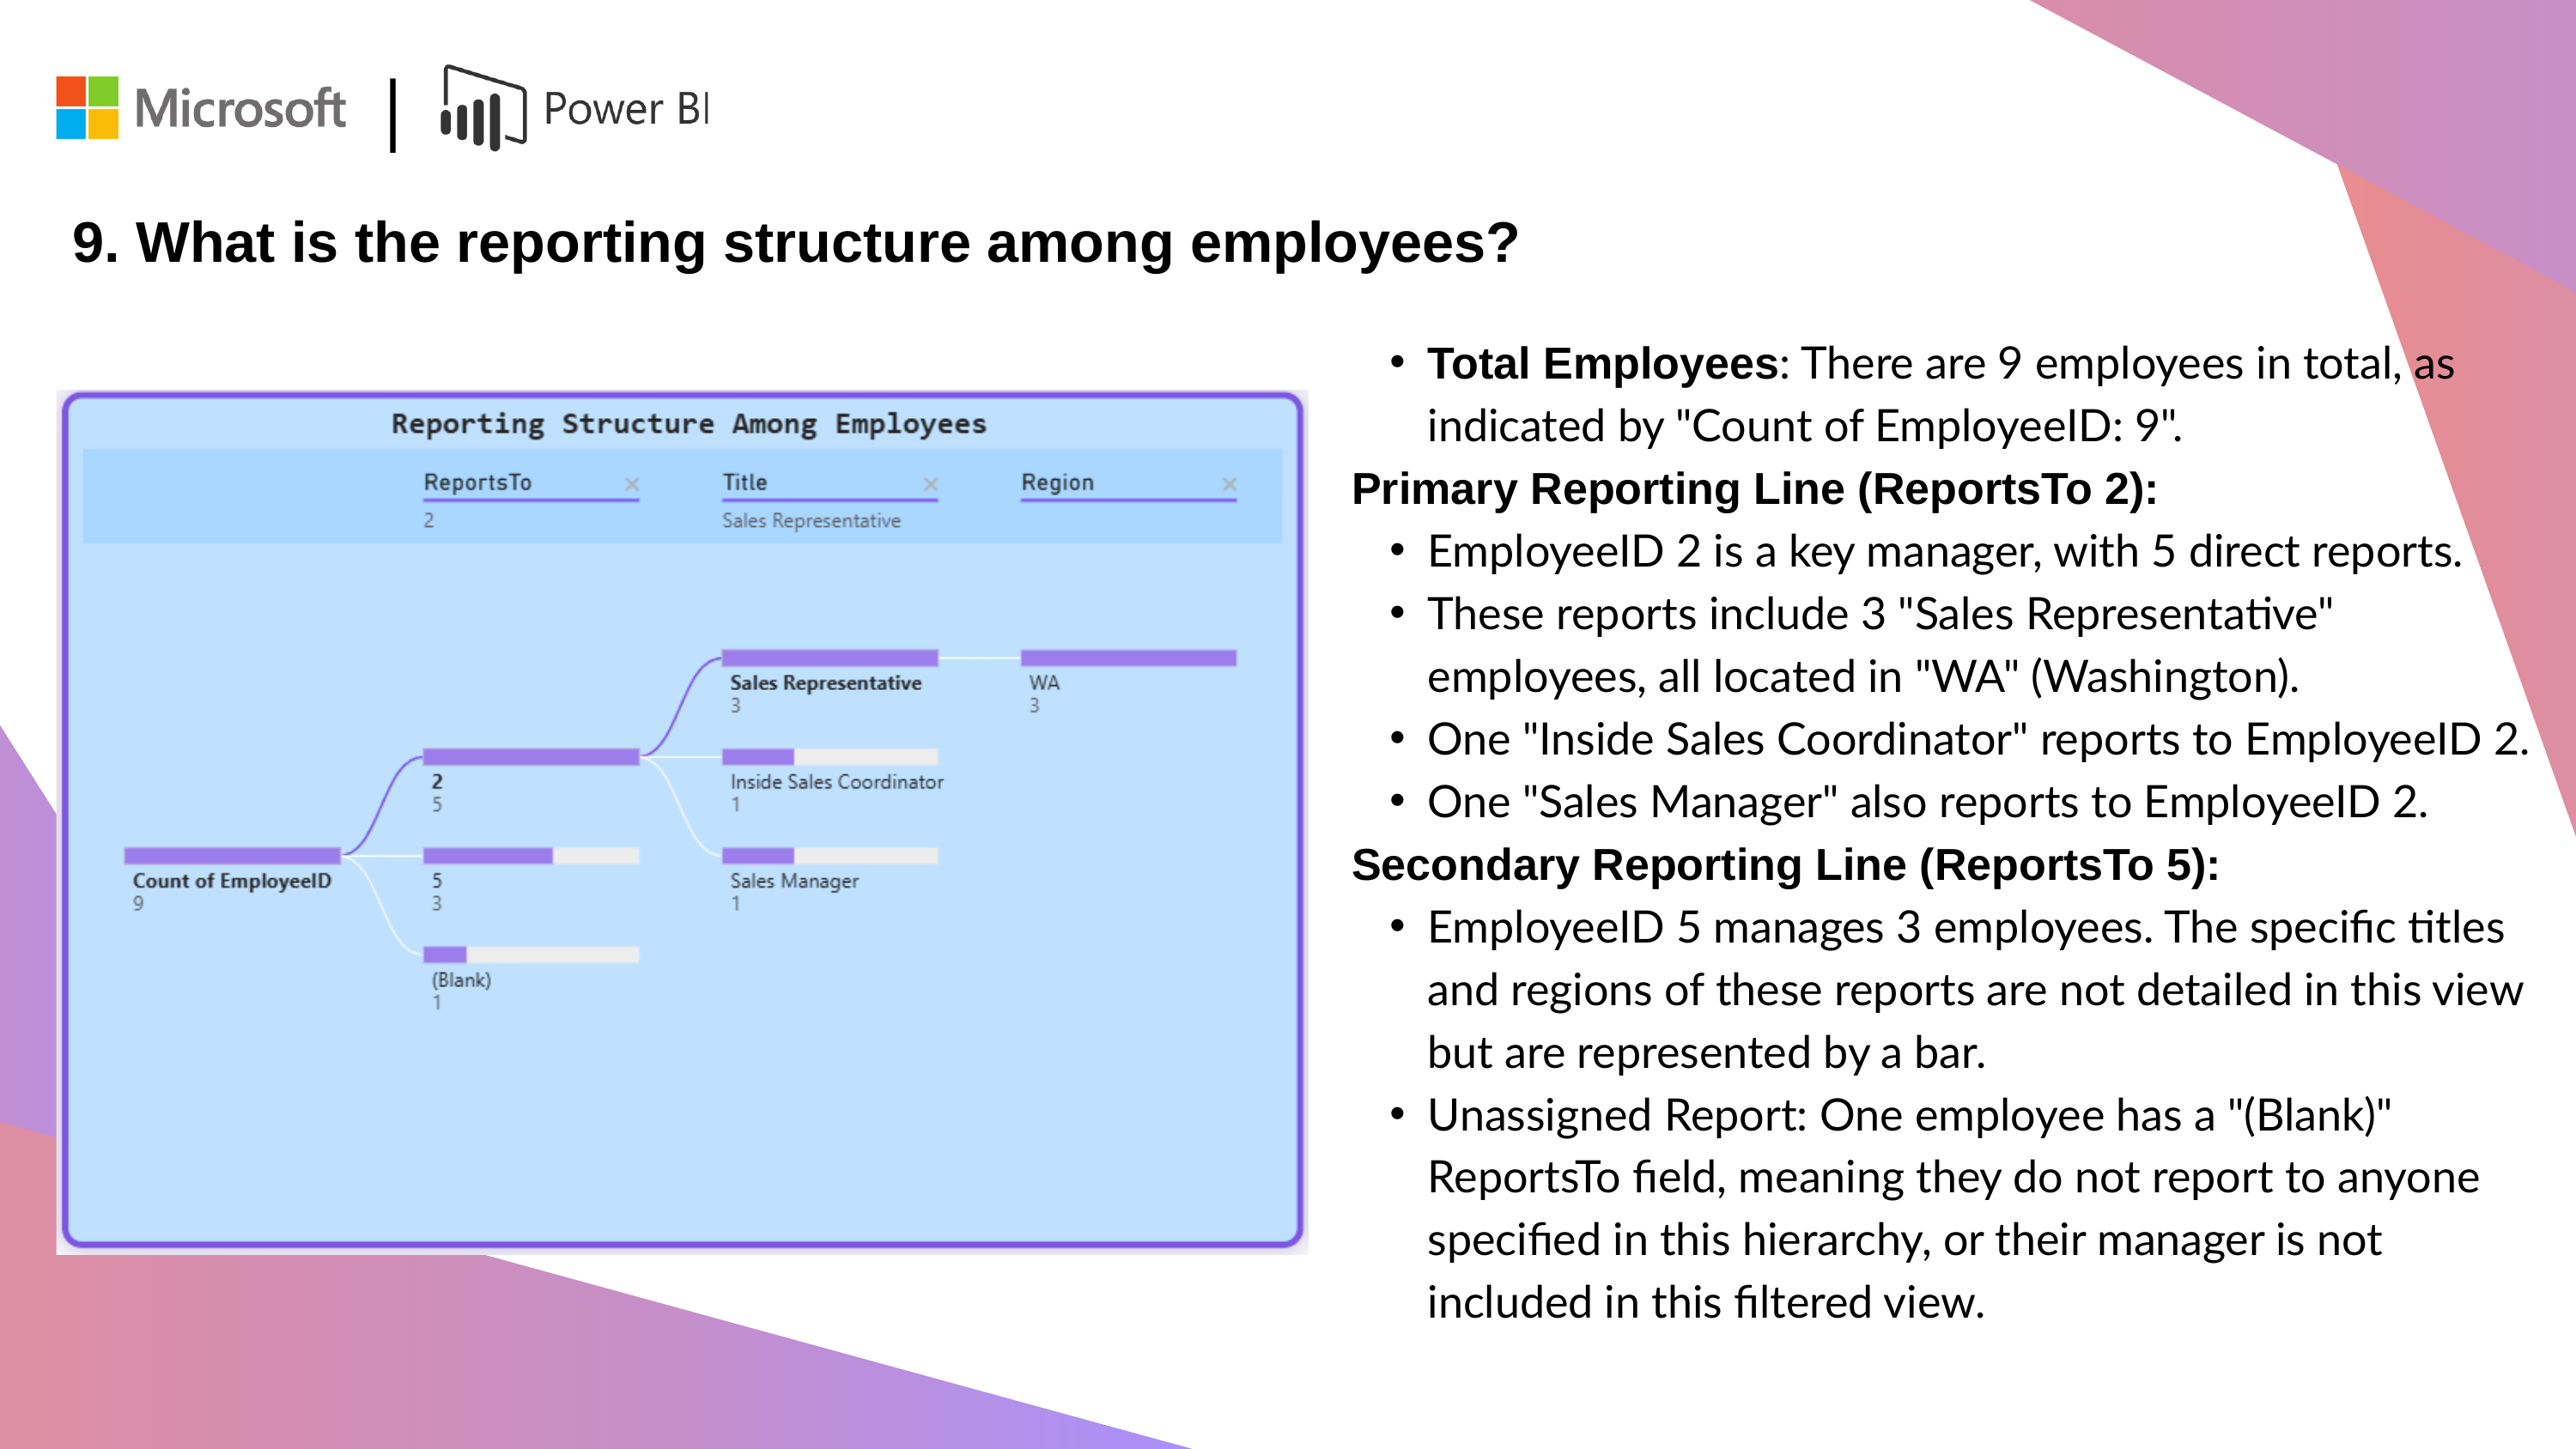

|

9. What is the reporting structure among employees?
Total Employees: There are 9 employees in total, as indicated by "Count of EmployeeID: 9".
Primary Reporting Line (ReportsTo 2):
EmployeeID 2 is a key manager, with 5 direct reports.
These reports include 3 "Sales Representative" employees, all located in "WA" (Washington).
One "Inside Sales Coordinator" reports to EmployeeID 2.
One "Sales Manager" also reports to EmployeeID 2.
Secondary Reporting Line (ReportsTo 5):
EmployeeID 5 manages 3 employees. The specific titles and regions of these reports are not detailed in this view but are represented by a bar.
Unassigned Report: One employee has a "(Blank)" ReportsTo field, meaning they do not report to anyone specified in this hierarchy, or their manager is not included in this filtered view.